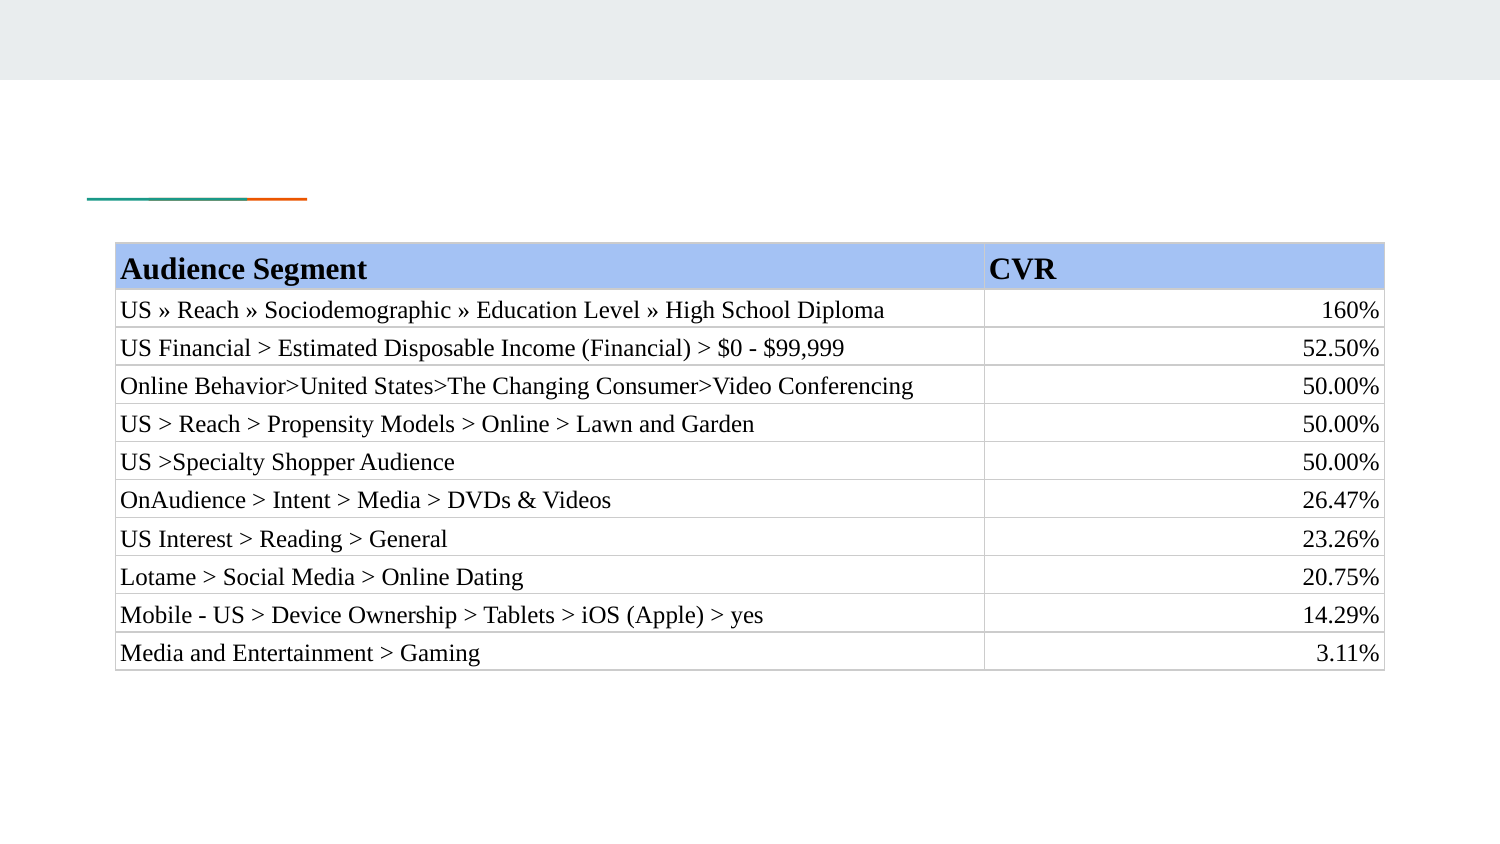

#
| Audience Segment | CVR |
| --- | --- |
| US » Reach » Sociodemographic » Education Level » High School Diploma | 160% |
| US Financial > Estimated Disposable Income (Financial) > $0 - $99,999 | 52.50% |
| Online Behavior>United States>The Changing Consumer>Video Conferencing | 50.00% |
| US > Reach > Propensity Models > Online > Lawn and Garden | 50.00% |
| US >Specialty Shopper Audience | 50.00% |
| OnAudience > Intent > Media > DVDs & Videos | 26.47% |
| US Interest > Reading > General | 23.26% |
| Lotame > Social Media > Online Dating | 20.75% |
| Mobile - US > Device Ownership > Tablets > iOS (Apple) > yes | 14.29% |
| Media and Entertainment > Gaming | 3.11% |